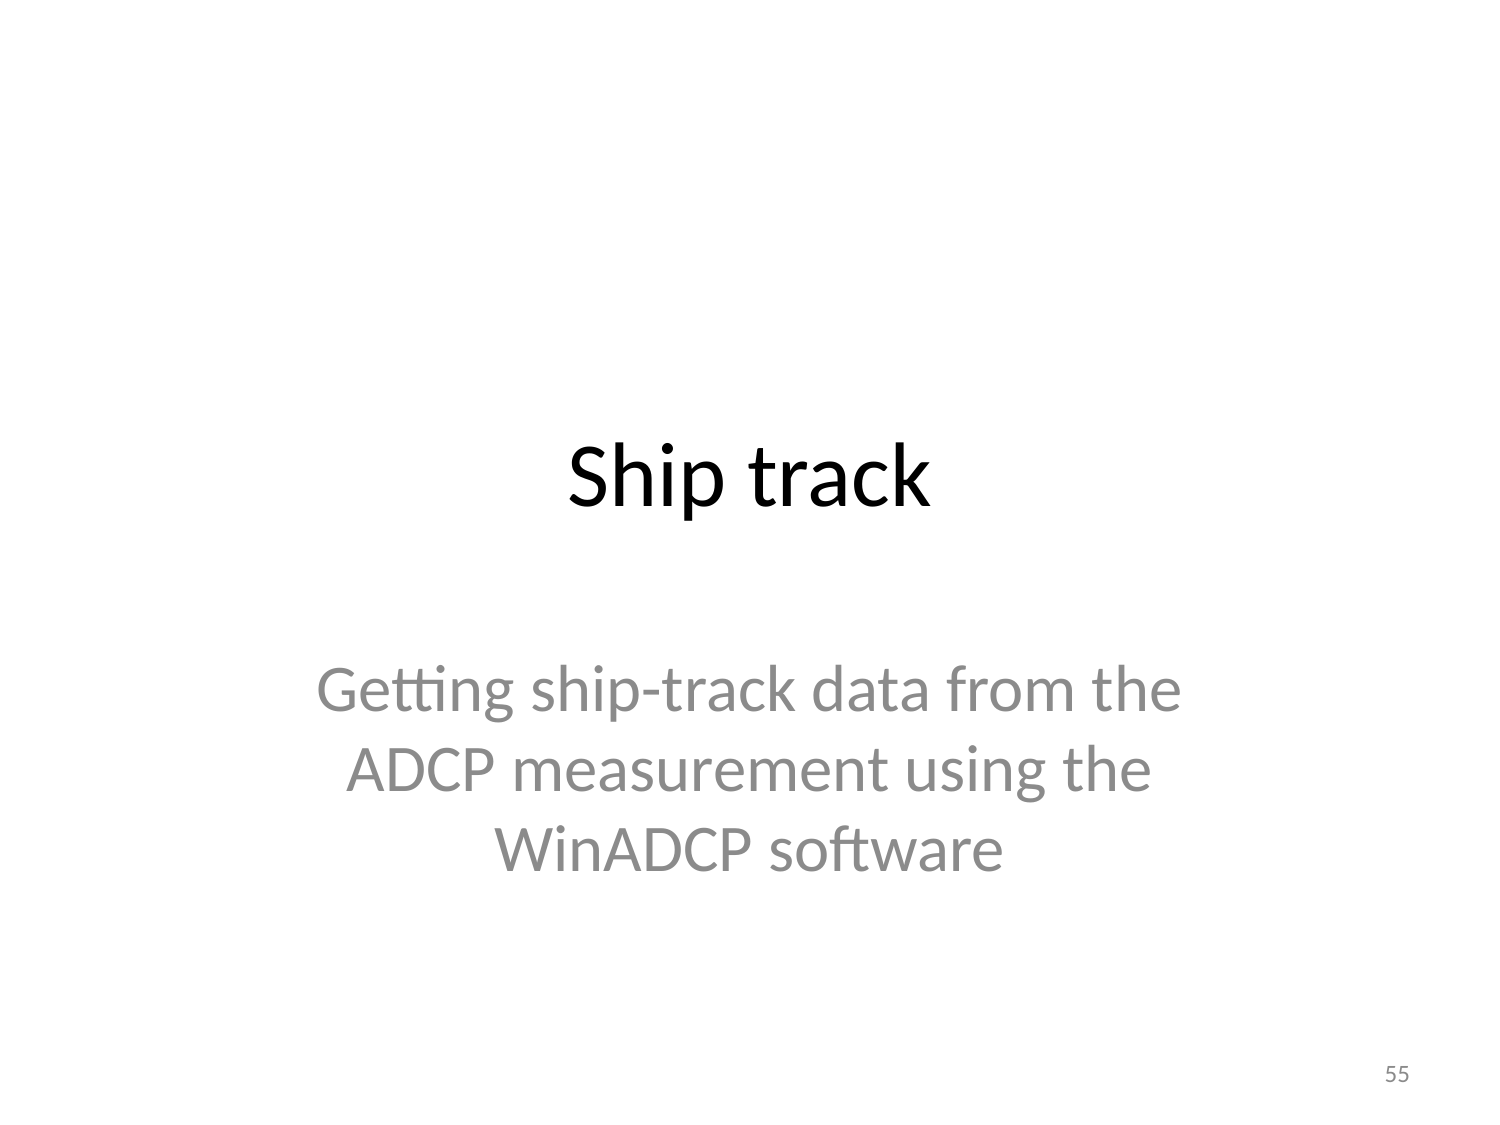

# Ship track
Getting ship-track data from the ADCP measurement using the WinADCP software
55